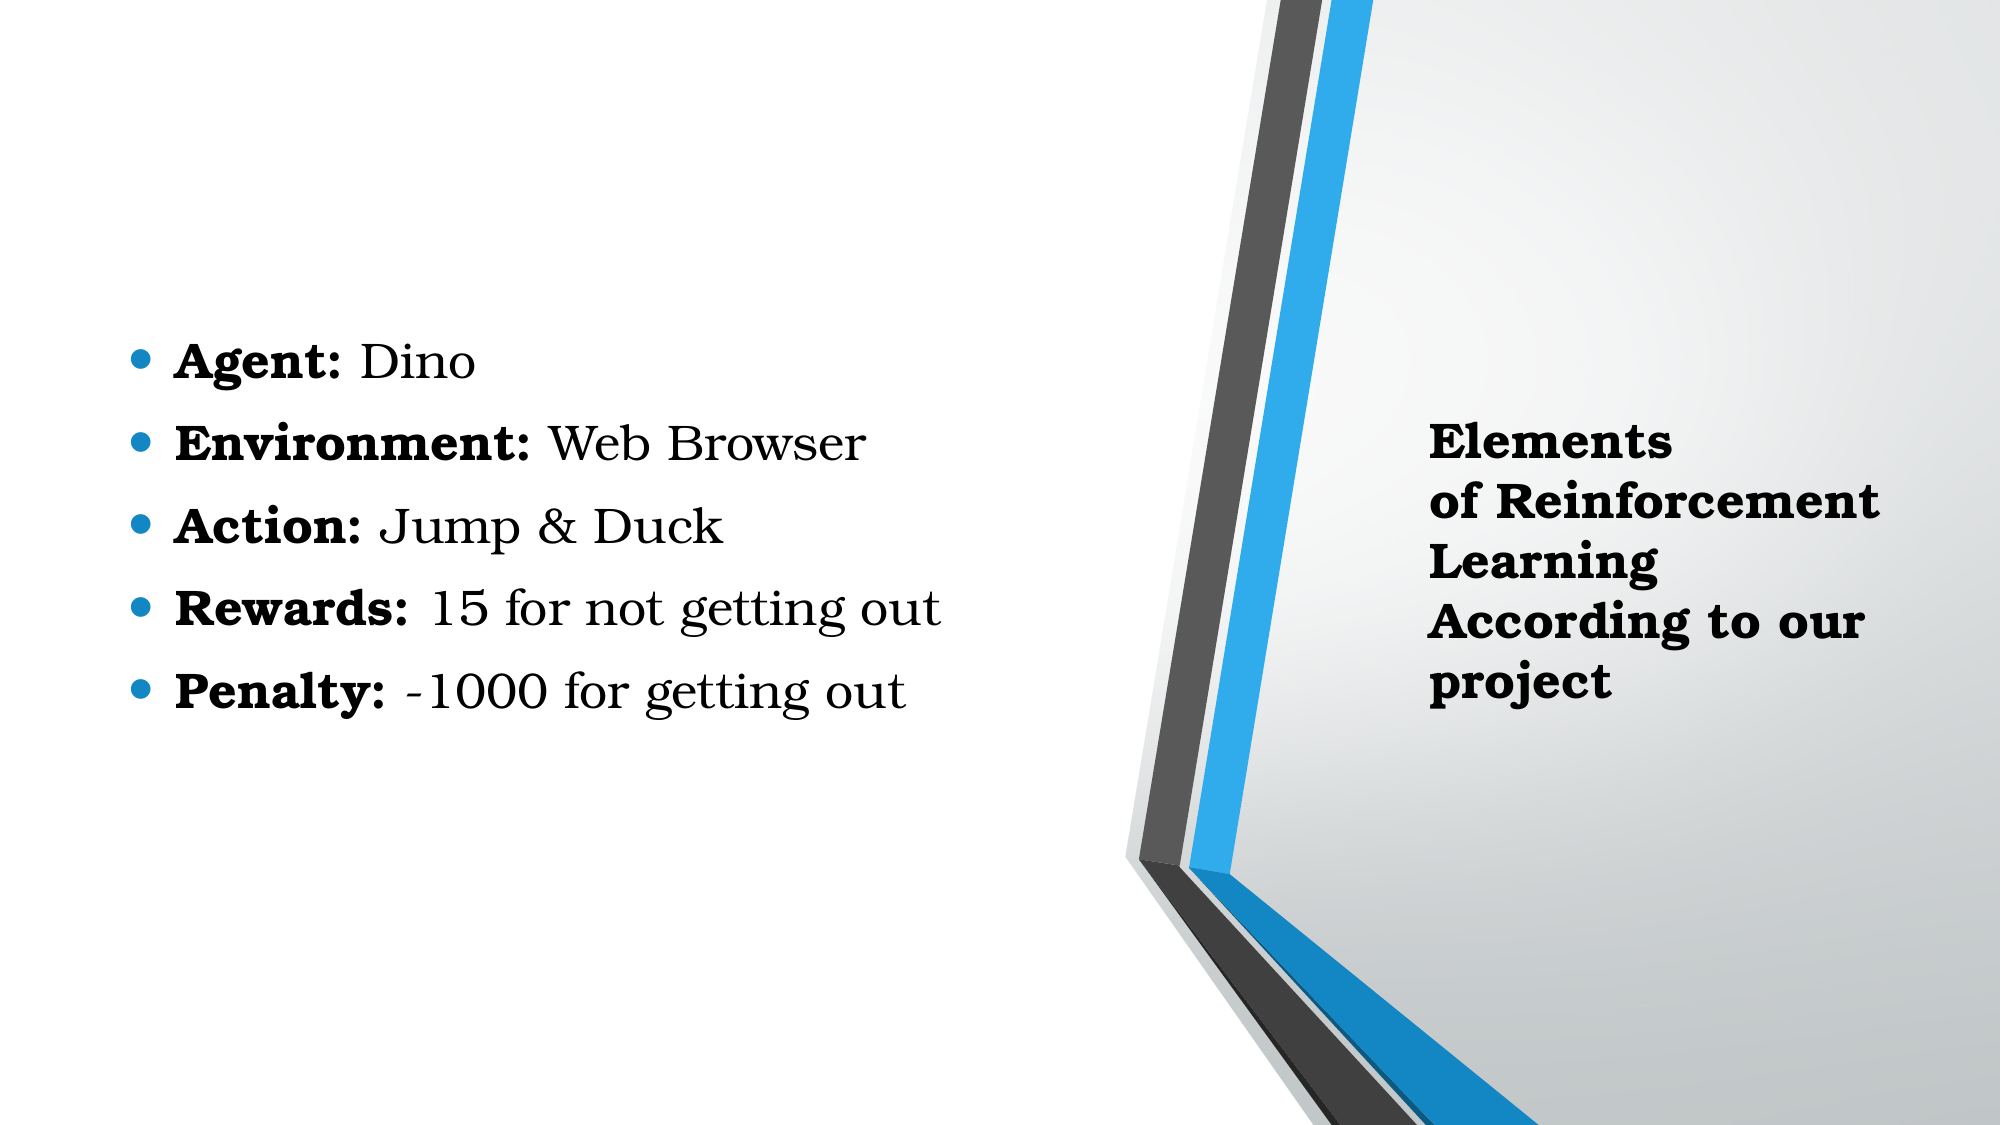

Agent: Dino
Environment: Web Browser
Action: Jump & Duck
Rewards: 15 for not getting out
Penalty: -1000 for getting out

# Elements of Reinforcement Learning
According to our project